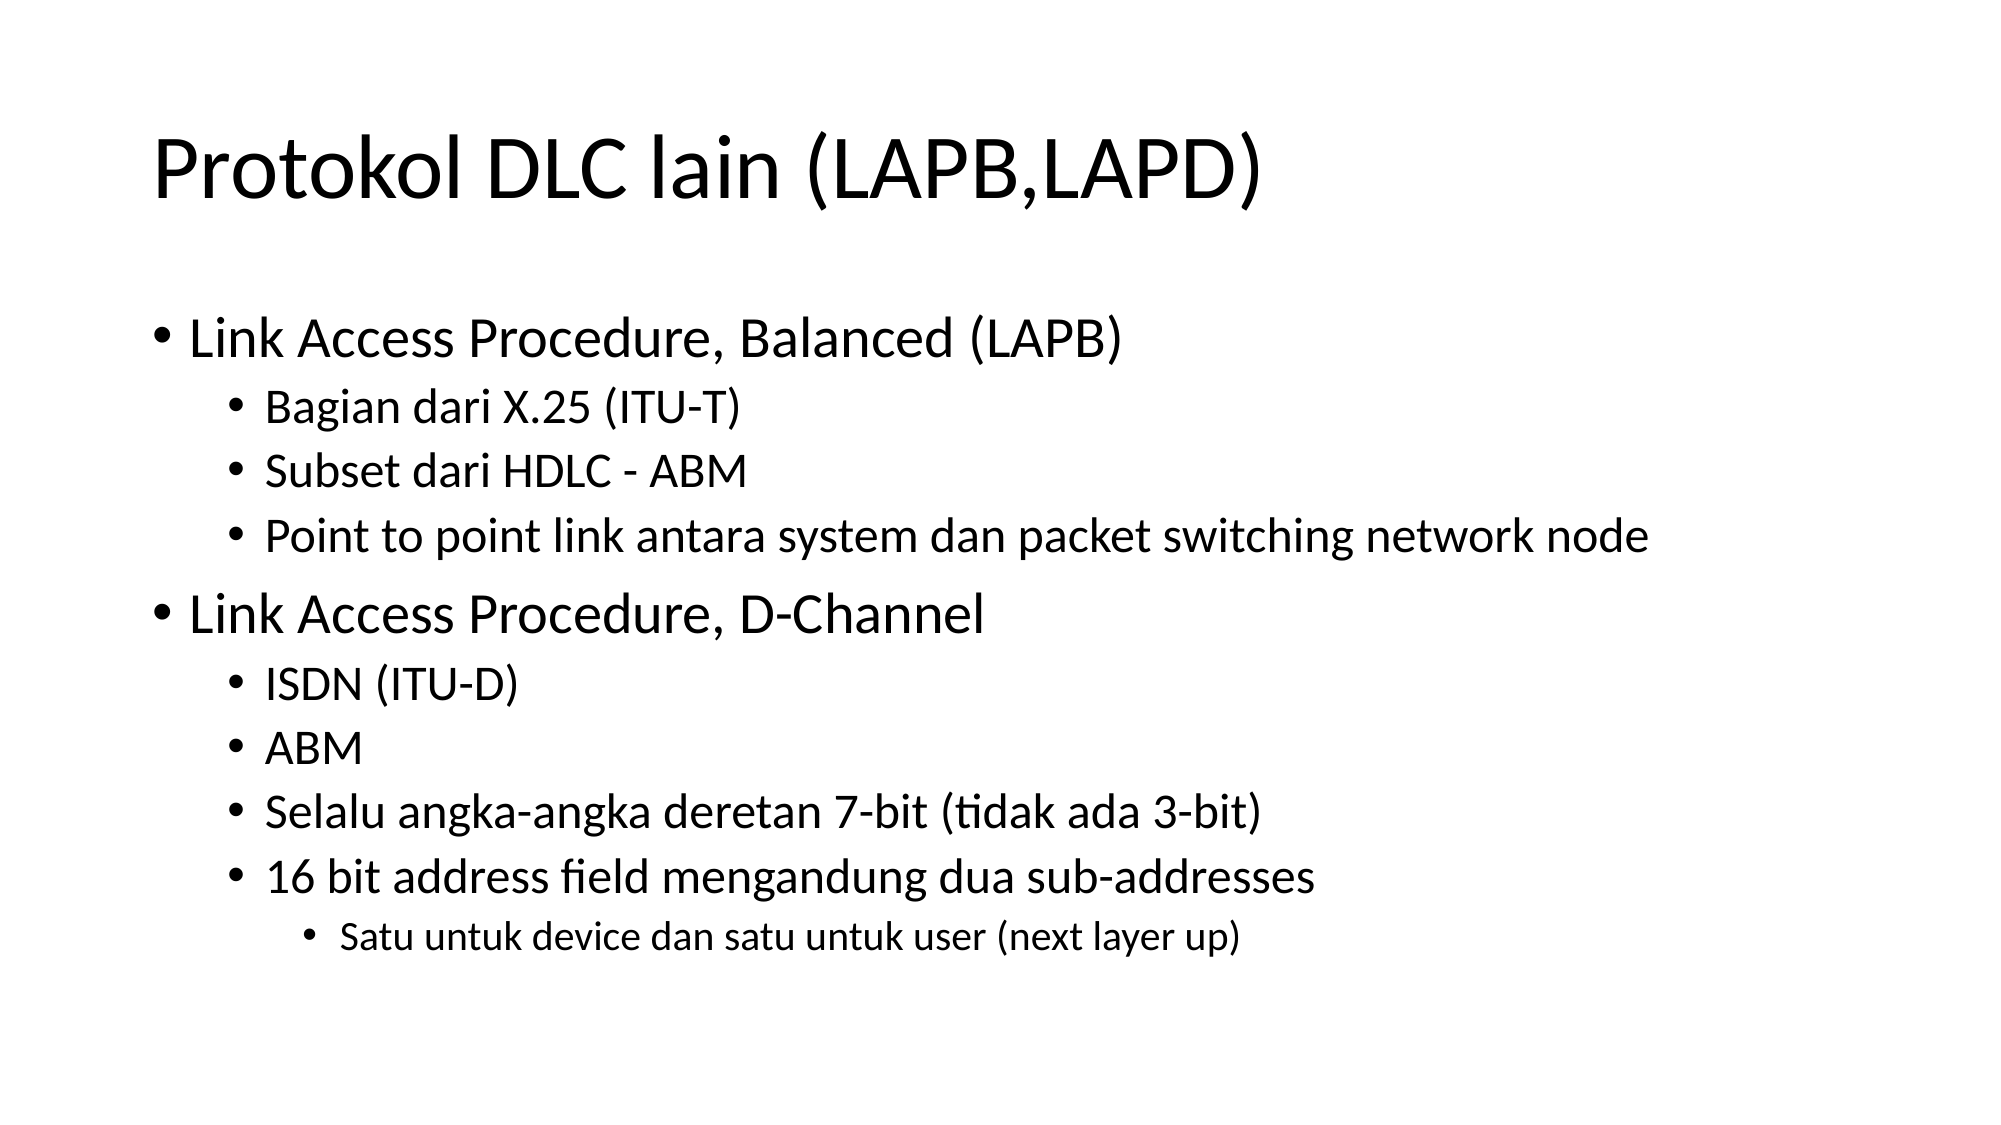

# Protokol DLC lain (LAPB,LAPD)
Link Access Procedure, Balanced (LAPB)
Bagian dari X.25 (ITU-T)
Subset dari HDLC - ABM
Point to point link antara system dan packet switching network node
Link Access Procedure, D-Channel
ISDN (ITU-D)
ABM
Selalu angka-angka deretan 7-bit (tidak ada 3-bit)
16 bit address field mengandung dua sub-addresses
Satu untuk device dan satu untuk user (next layer up)